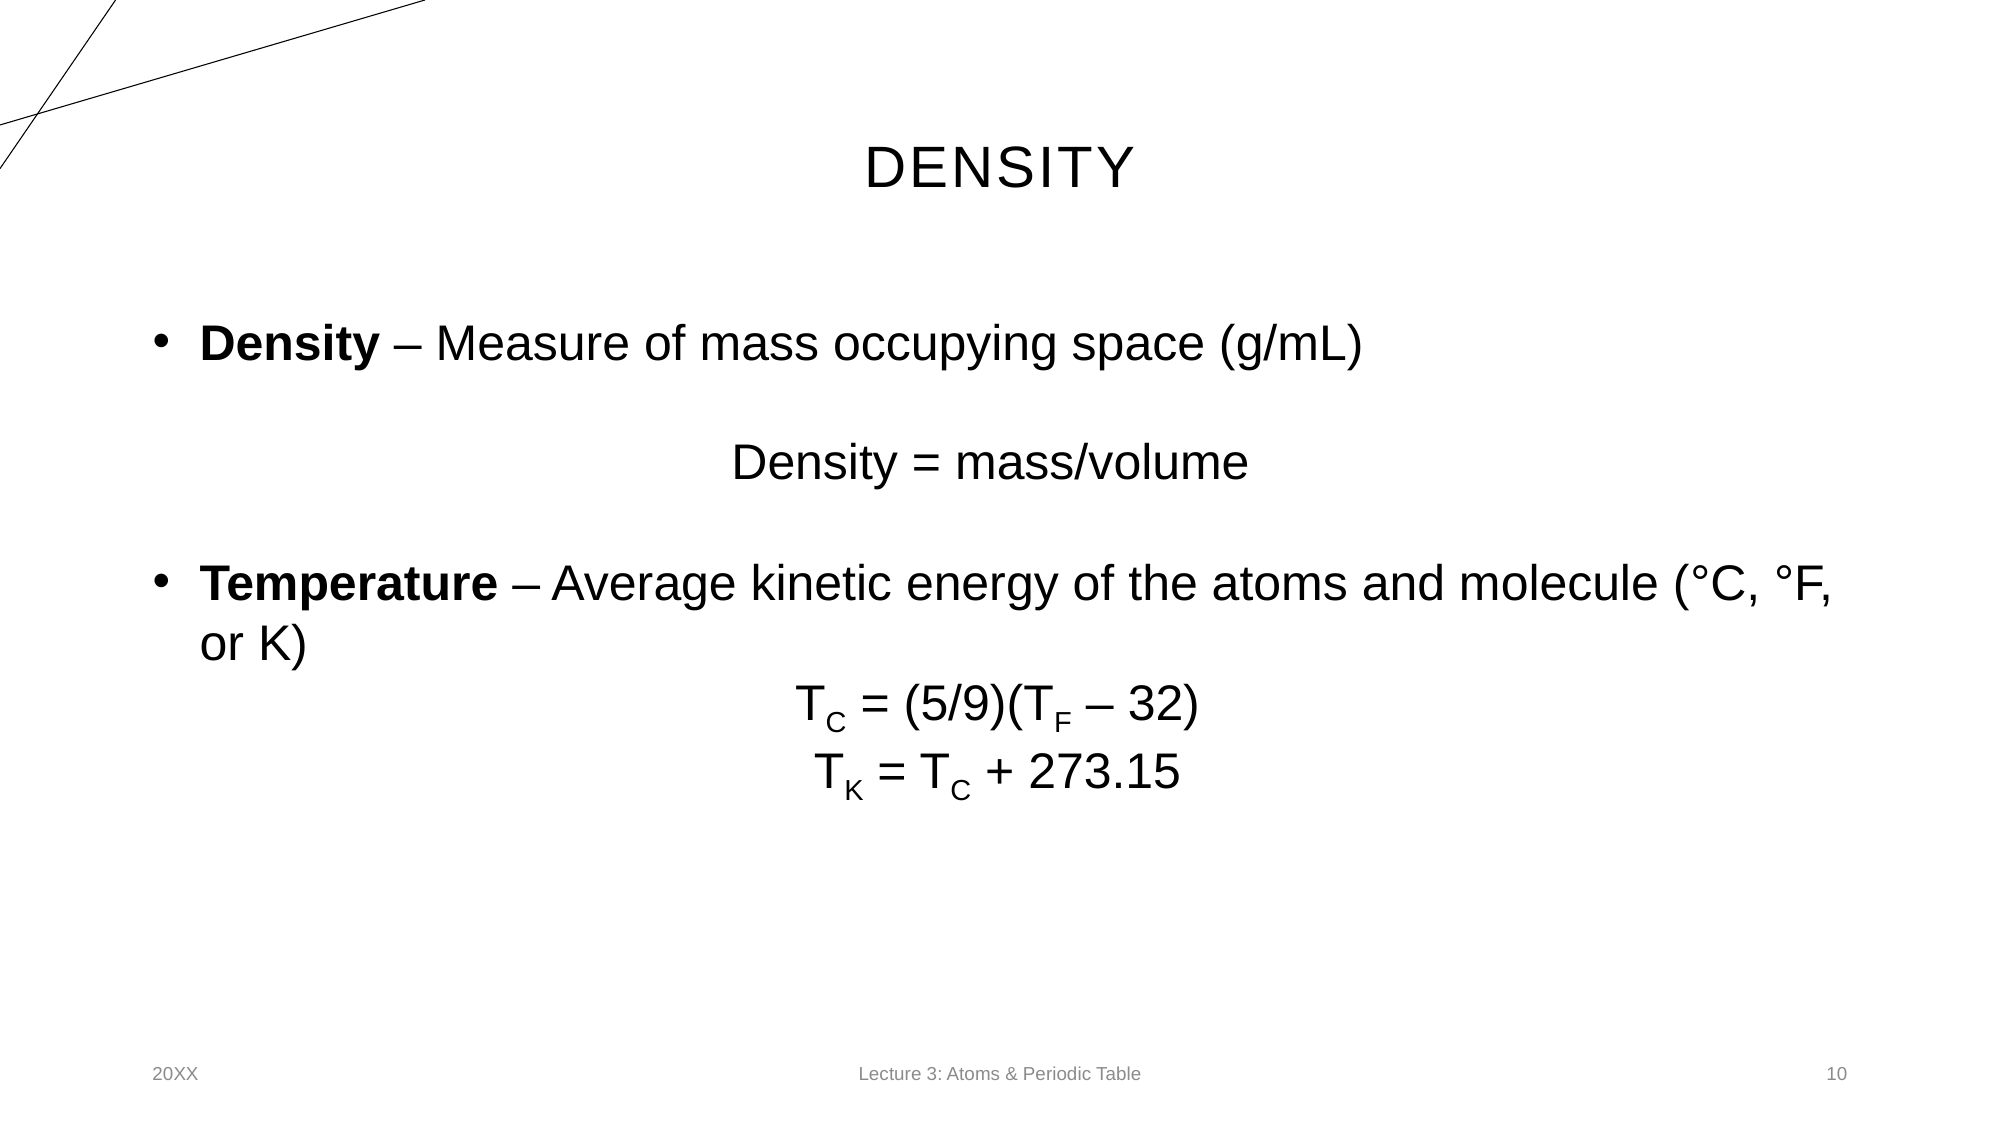

# Density
Density – Measure of mass occupying space (g/mL)

Density = mass/volume

Temperature – Average kinetic energy of the atoms and molecule (°C, °F, or K)
TC = (5/9)(TF – 32)
TK = TC + 273.15
20XX
Lecture 3: Atoms & Periodic Table​
10